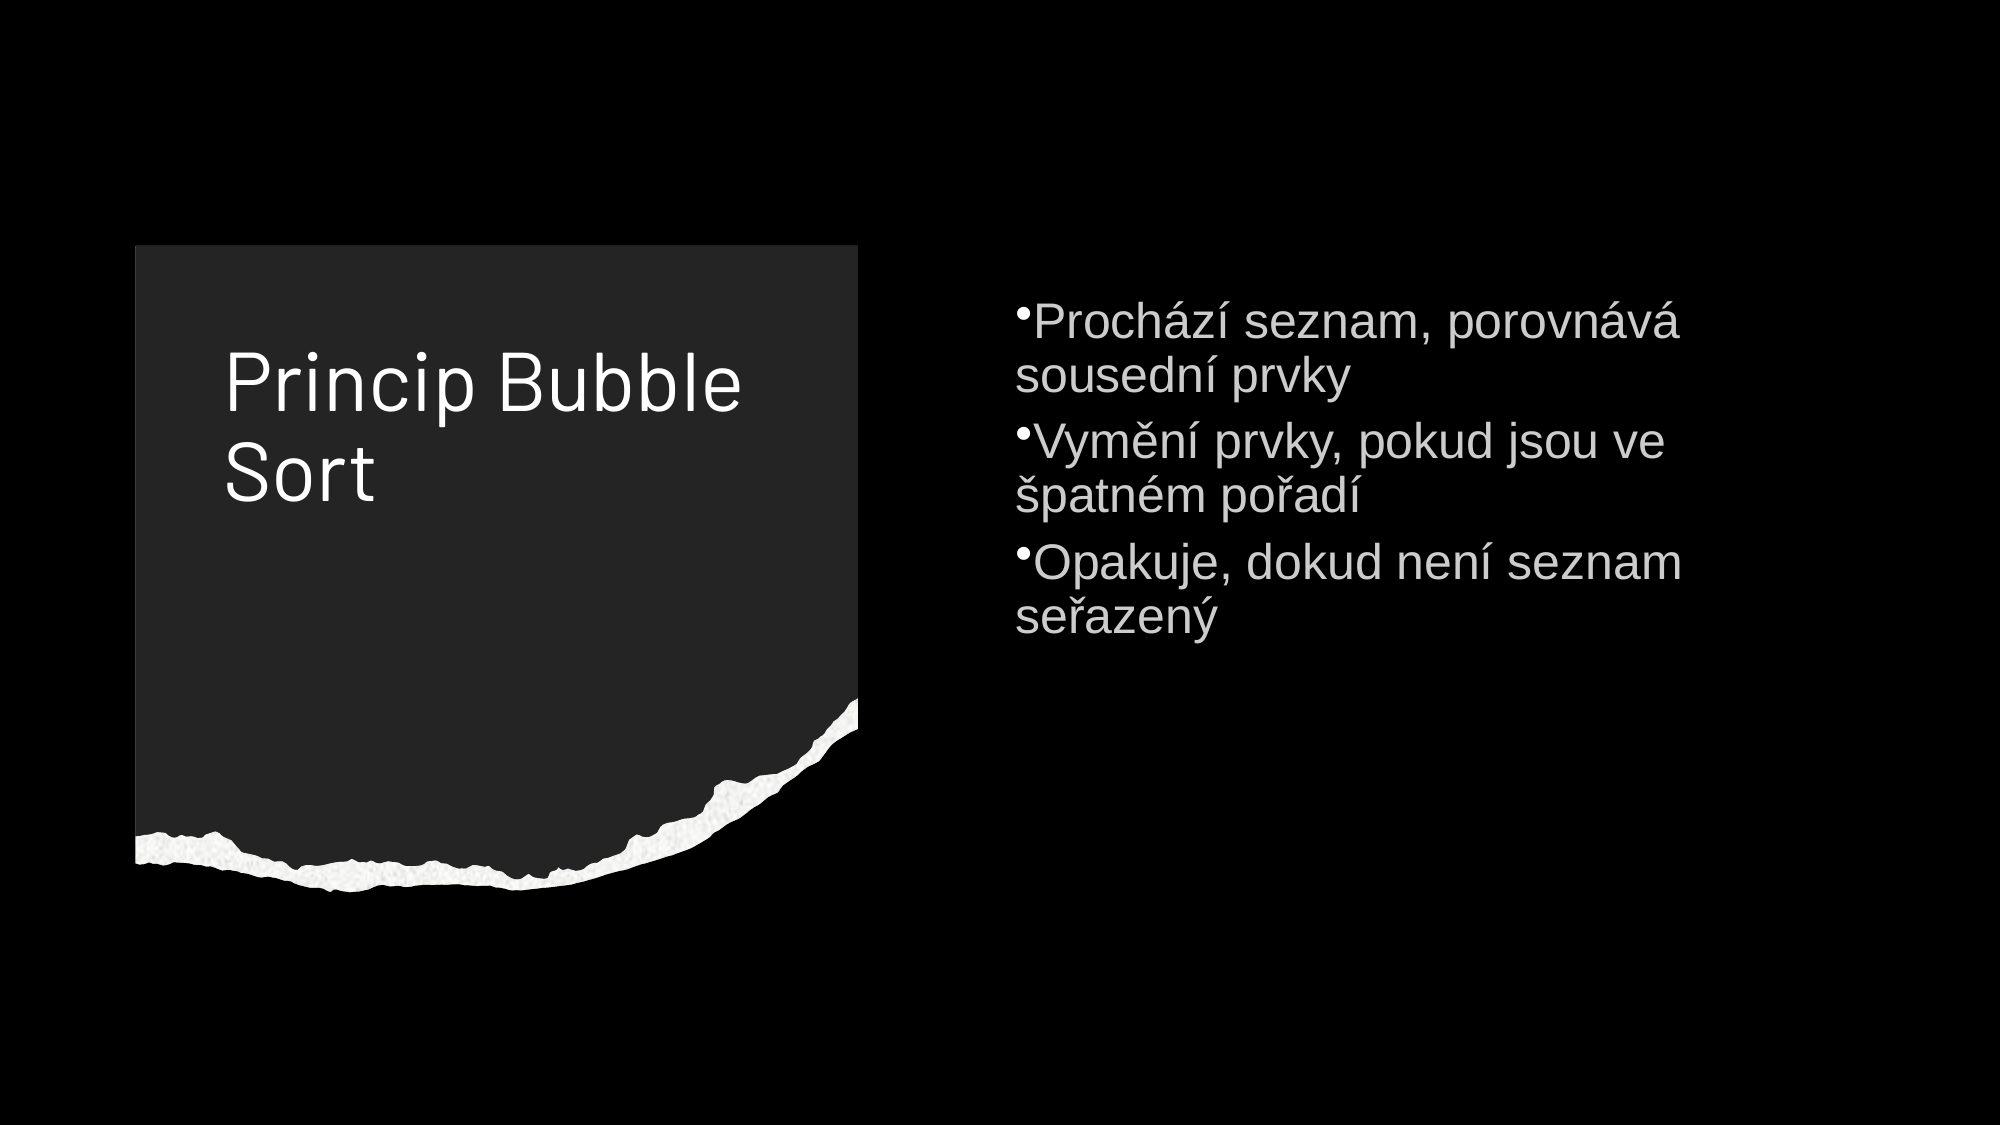

Prochází seznam, porovnává sousední prvky
Vymění prvky, pokud jsou ve špatném pořadí
Opakuje, dokud není seznam seřazený

# Princip Bubble Sort